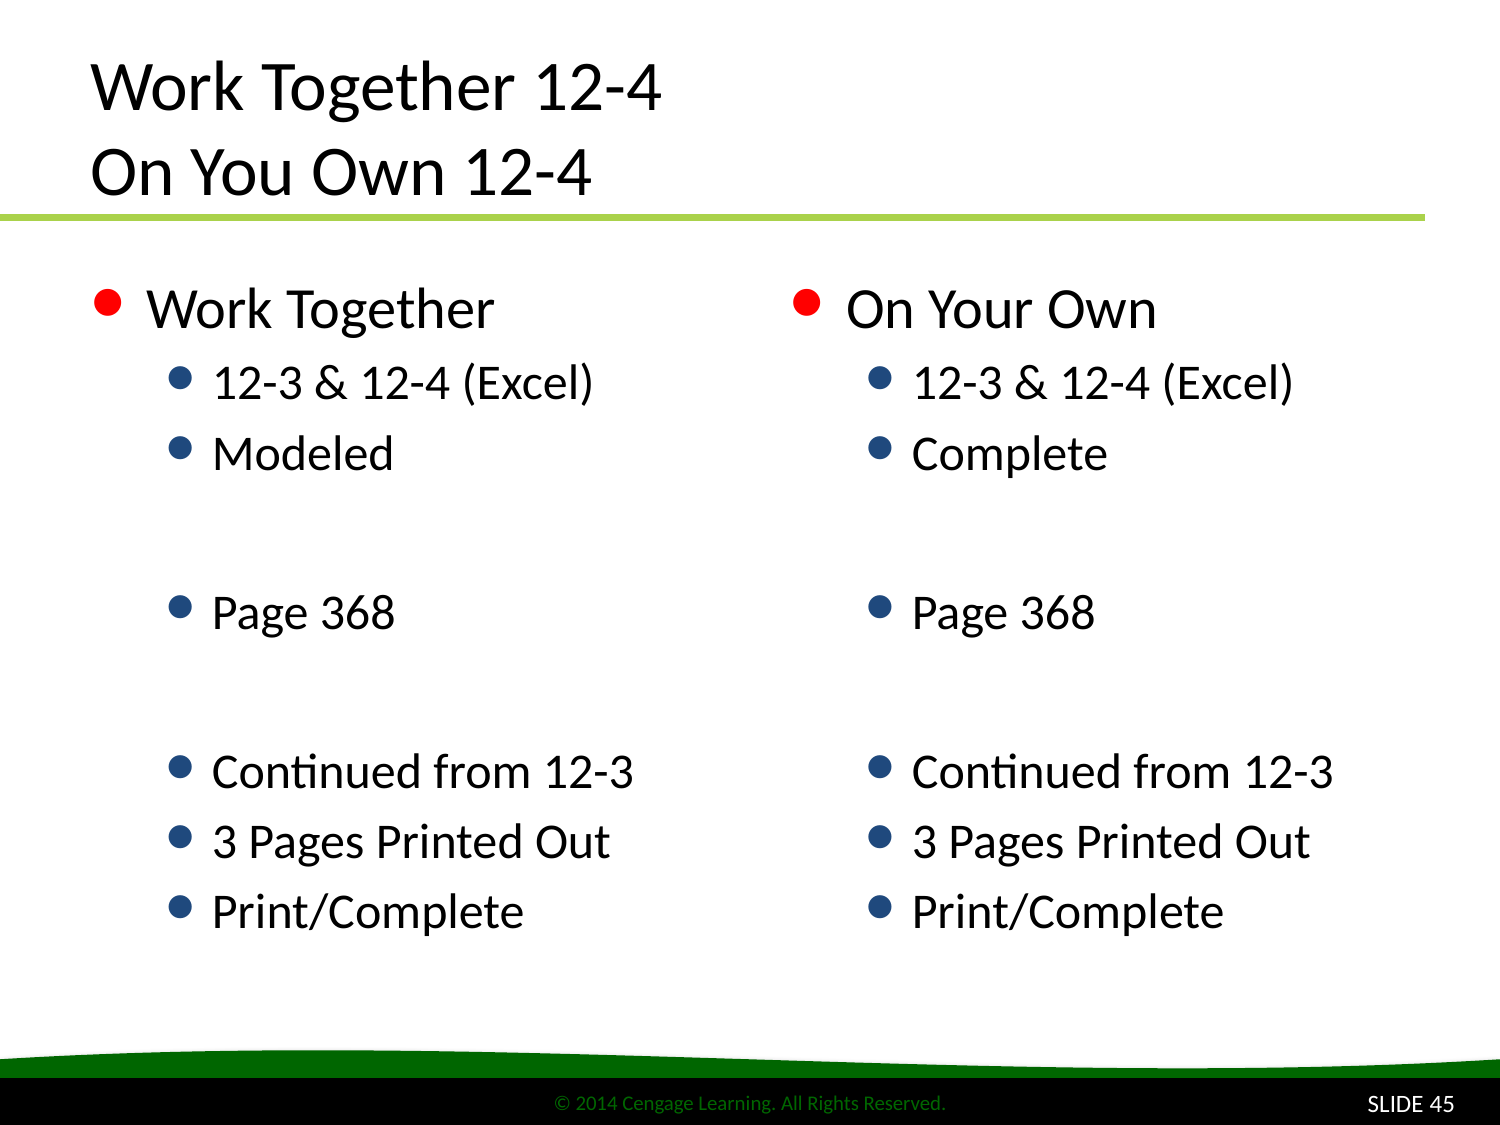

# Work Together 12-4 On You Own 12-4
Work Together
12-3 & 12-4 (Excel)
Modeled

Page 368

Continued from 12-3
3 Pages Printed Out
Print/Complete
On Your Own
12-3 & 12-4 (Excel)
Complete

Page 368

Continued from 12-3
3 Pages Printed Out
Print/Complete

SLIDE 45